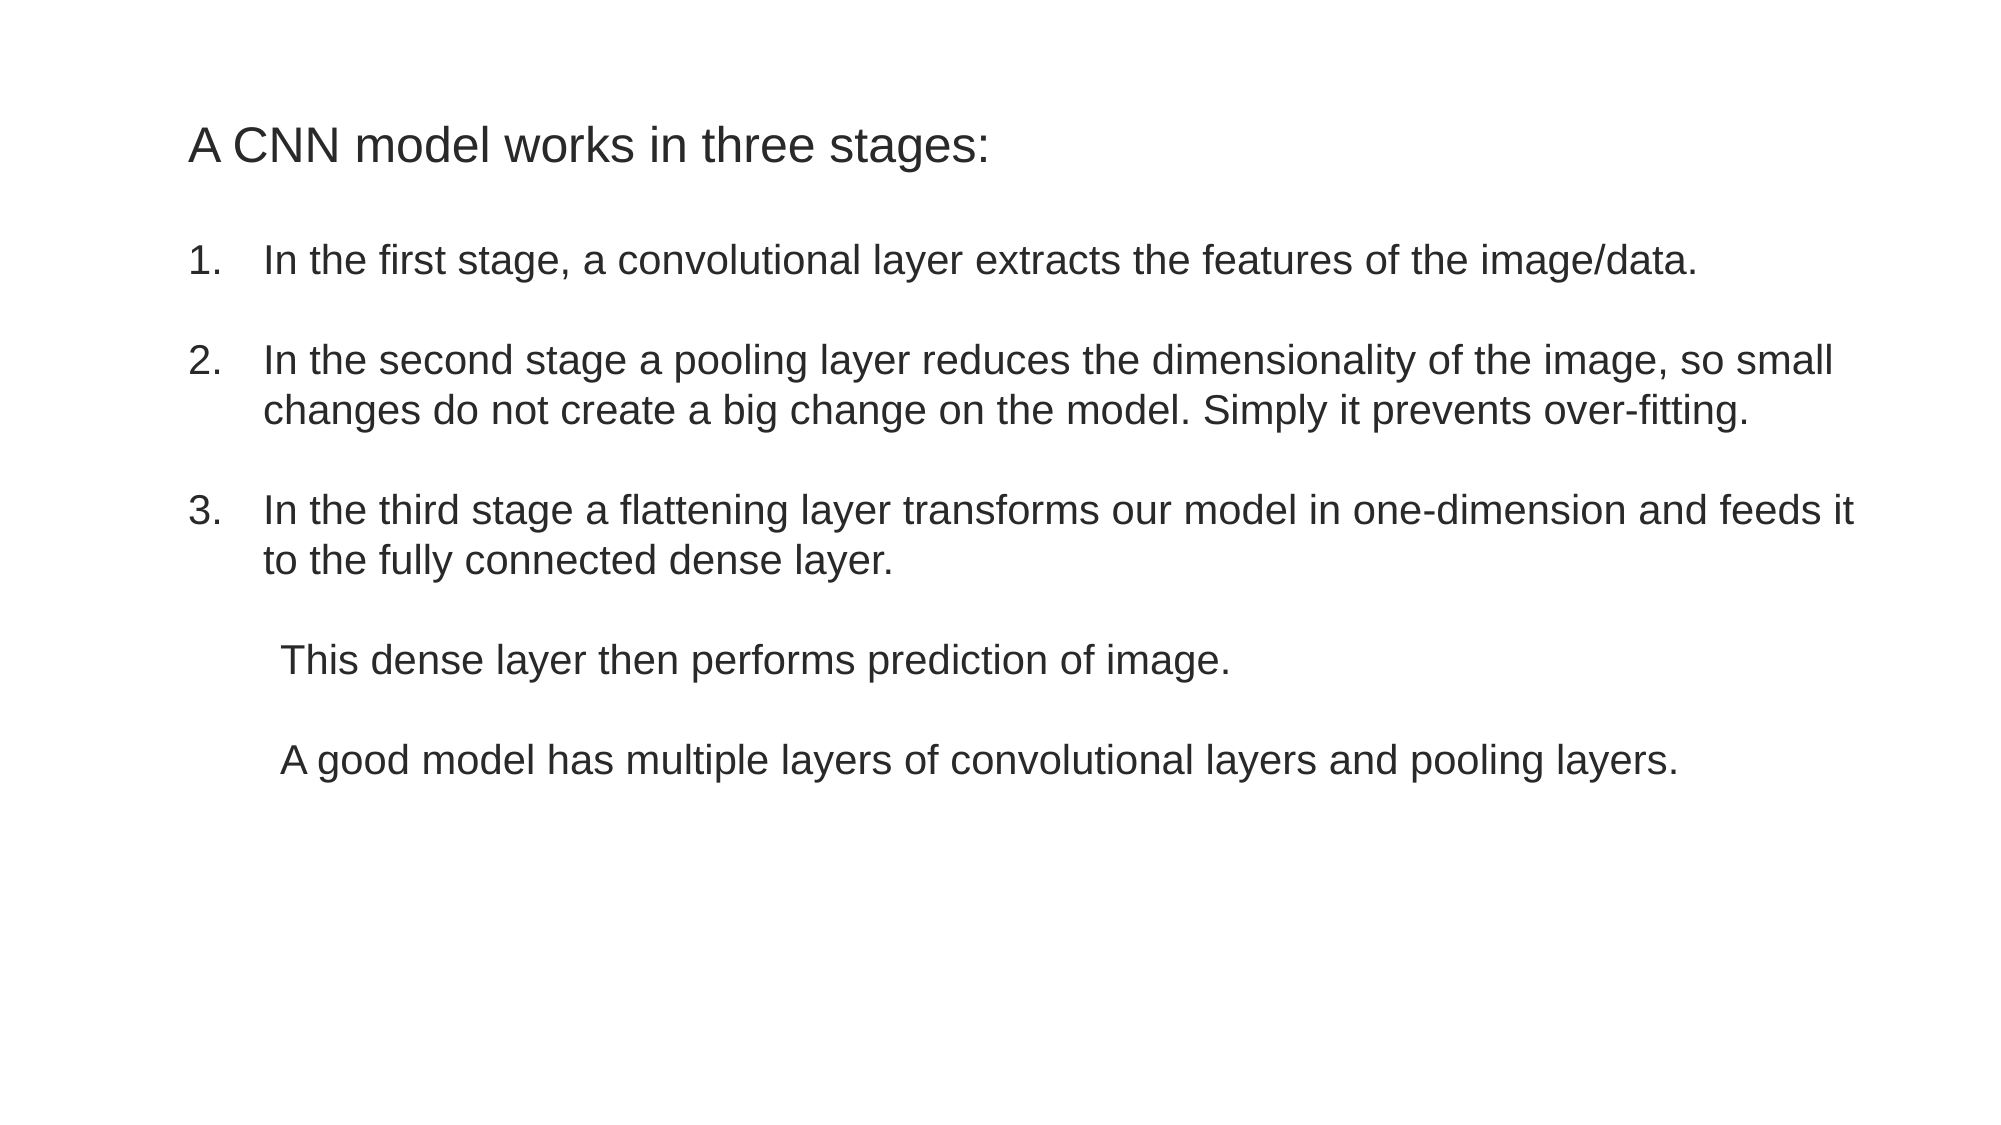

A CNN model works in three stages:

In the first stage, a convolutional layer extracts the features of the image/data.

In the second stage a pooling layer reduces the dimensionality of the image, so small changes do not create a big change on the model. Simply it prevents over-fitting.

In the third stage a flattening layer transforms our model in one-dimension and feeds it to the fully connected dense layer.

        This dense layer then performs prediction of image.

        A good model has multiple layers of convolutional layers and pooling layers.